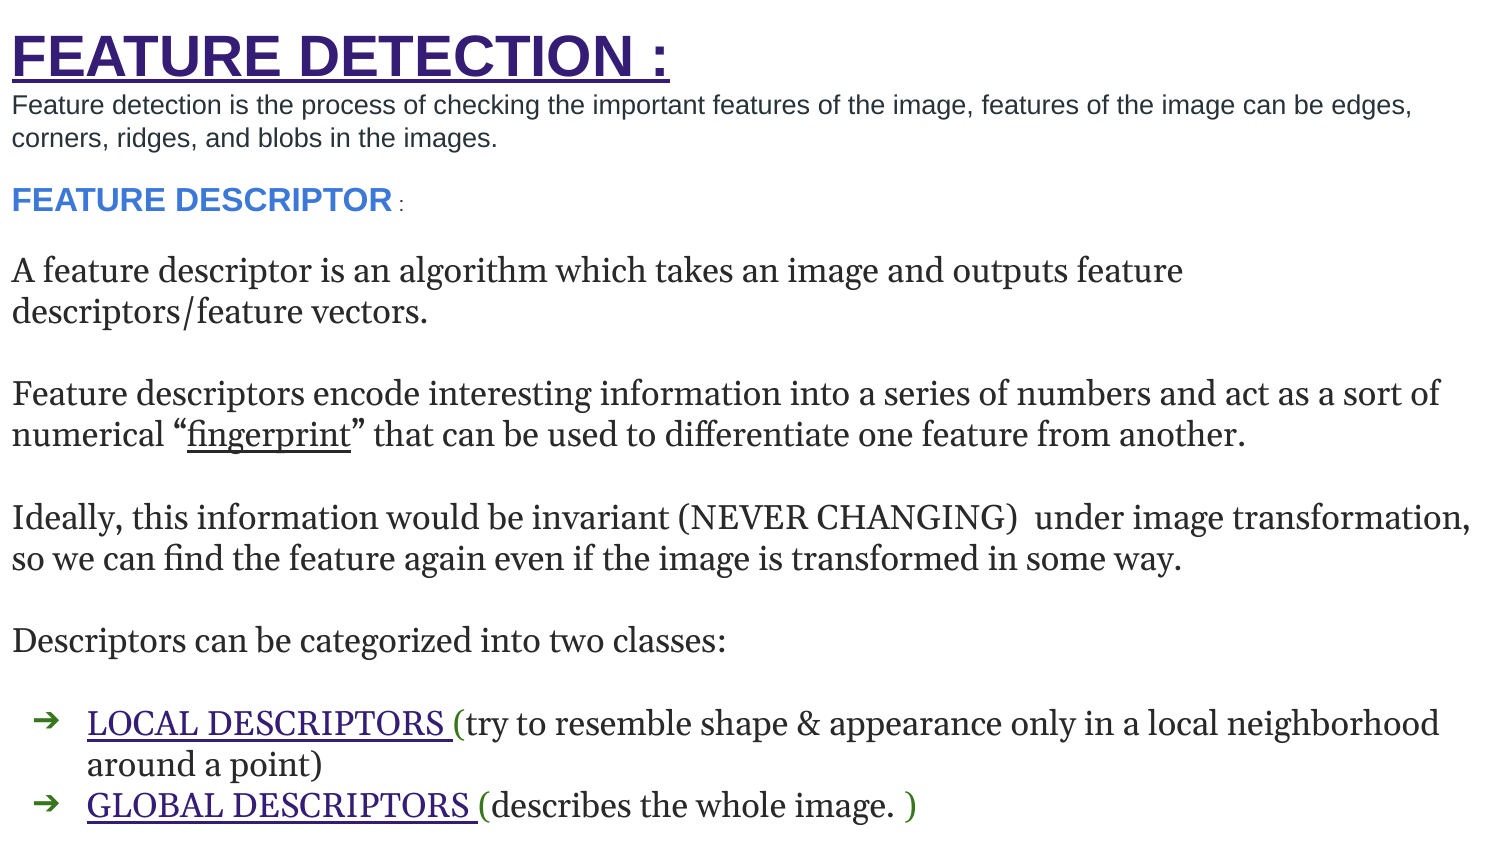

FEATURE DETECTION :
Feature detection is the process of checking the important features of the image, features of the image can be edges, corners, ridges, and blobs in the images.

FEATURE DESCRIPTOR :

A feature descriptor is an algorithm which takes an image and outputs feature descriptors/feature vectors.

Feature descriptors encode interesting information into a series of numbers and act as a sort of numerical “fingerprint” that can be used to differentiate one feature from another.

Ideally, this information would be invariant (NEVER CHANGING)  under image transformation, so we can find the feature again even if the image is transformed in some way.

Descriptors can be categorized into two classes:

LOCAL DESCRIPTORS (try to resemble shape & appearance only in a local neighborhood around a point)
GLOBAL DESCRIPTORS (describes the whole image. )